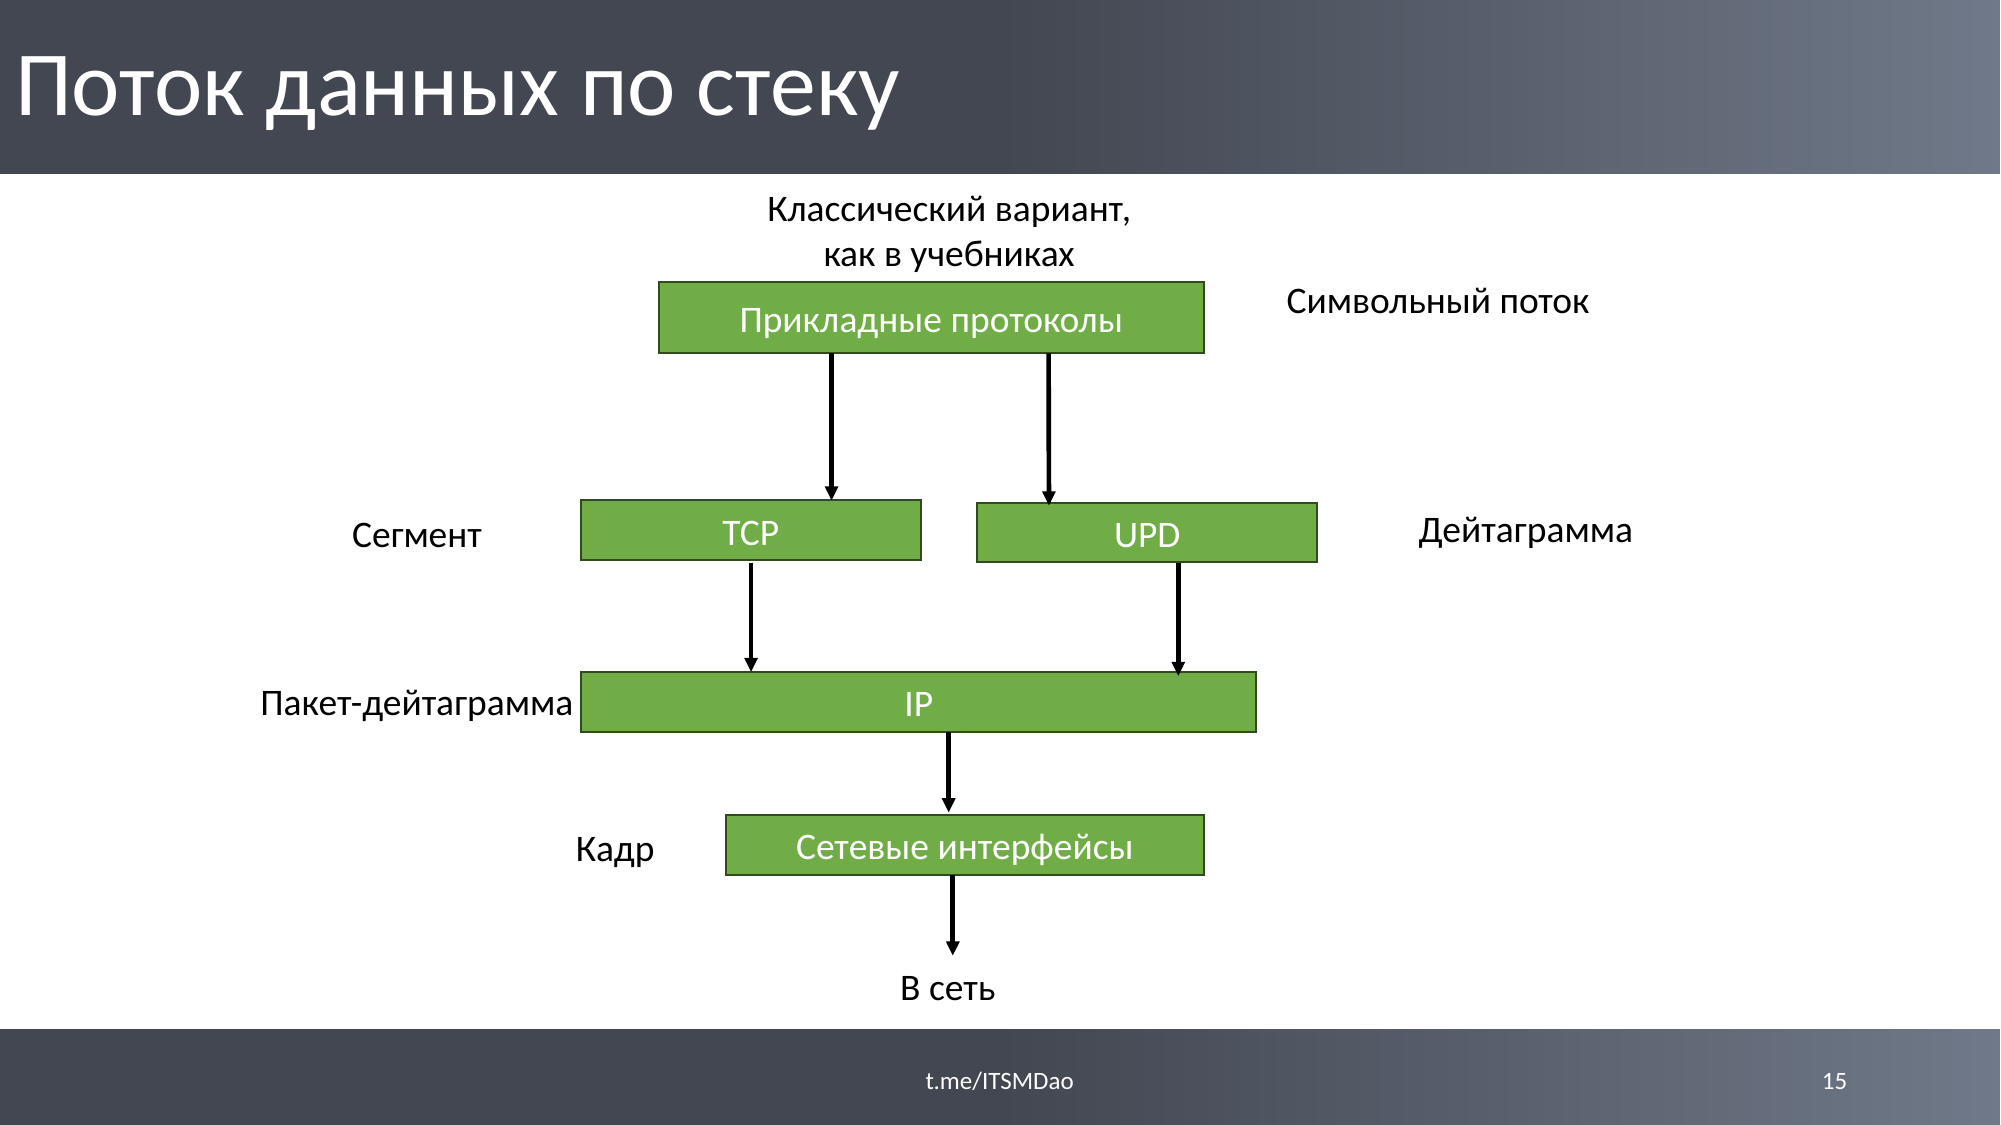

# Поток данных по стеку
Классический вариант, как в учебниках
Символьный поток
Прикладные протоколы
Дейтаграмма
TCP
Сегмент
UPD
Пакет-дейтаграмма
IP
Сетевые интерфейсы
Кадр
В сеть
t.me/ITSMDao
15